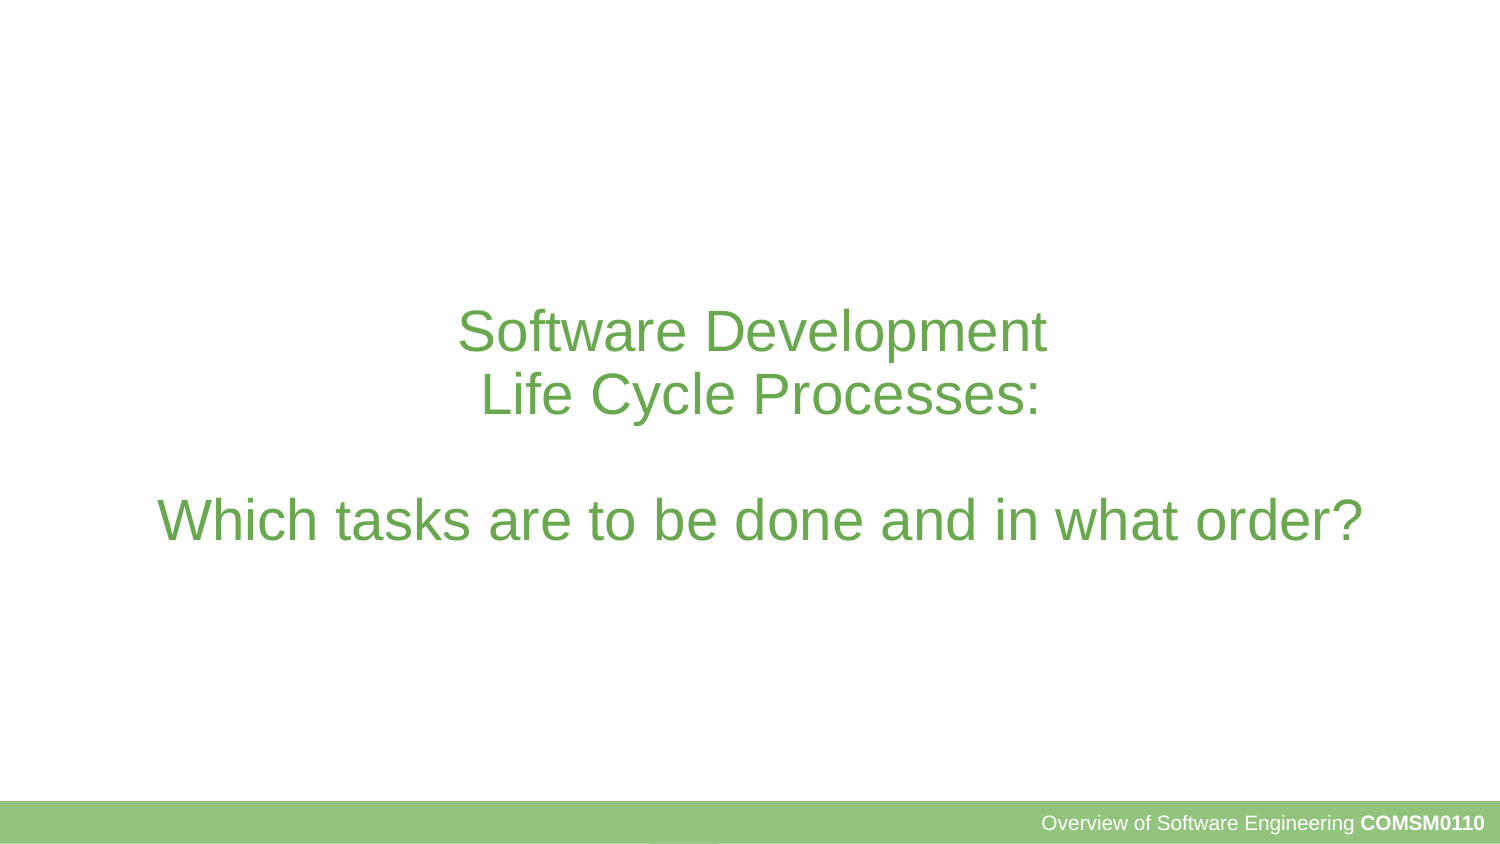

# Software Development Life Cycle Processes: Which tasks are to be done and in what order?